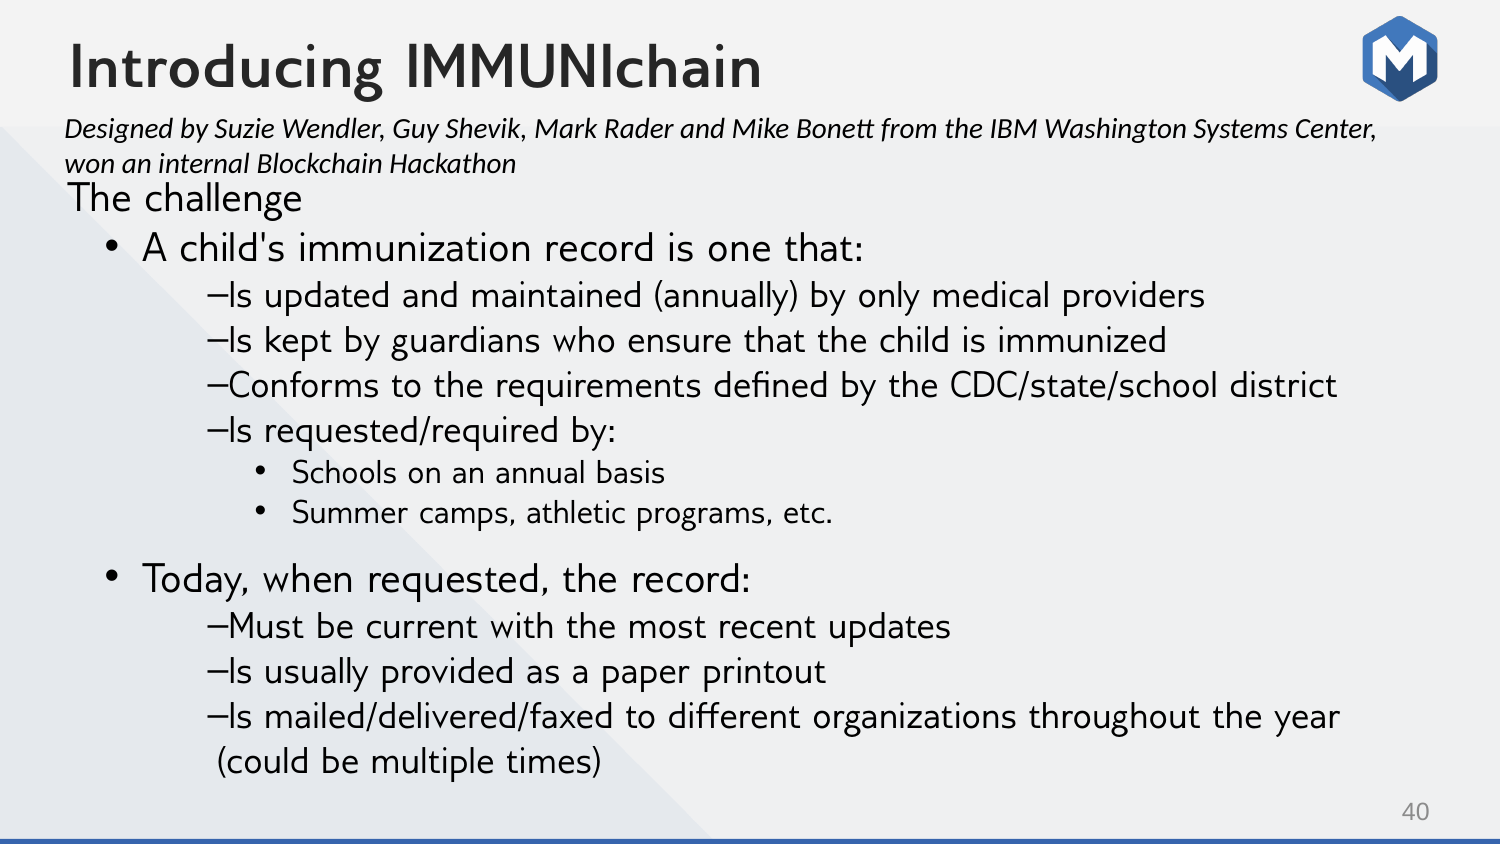

# Introducing IMMUNIchain
Designed by Suzie Wendler, Guy Shevik, Mark Rader and Mike Bonett from the IBM Washington Systems Center, won an internal Blockchain Hackathon
The challenge
A child's immunization record is one that:
Is updated and maintained (annually) by only medical providers
Is kept by guardians who ensure that the child is immunized
Conforms to the requirements defined by the CDC/state/school district
Is requested/required by:
Schools on an annual basis
Summer camps, athletic programs, etc.
Today, when requested, the record:
Must be current with the most recent updates
Is usually provided as a paper printout
Is mailed/delivered/faxed to different organizations throughout the year (could be multiple times)
40